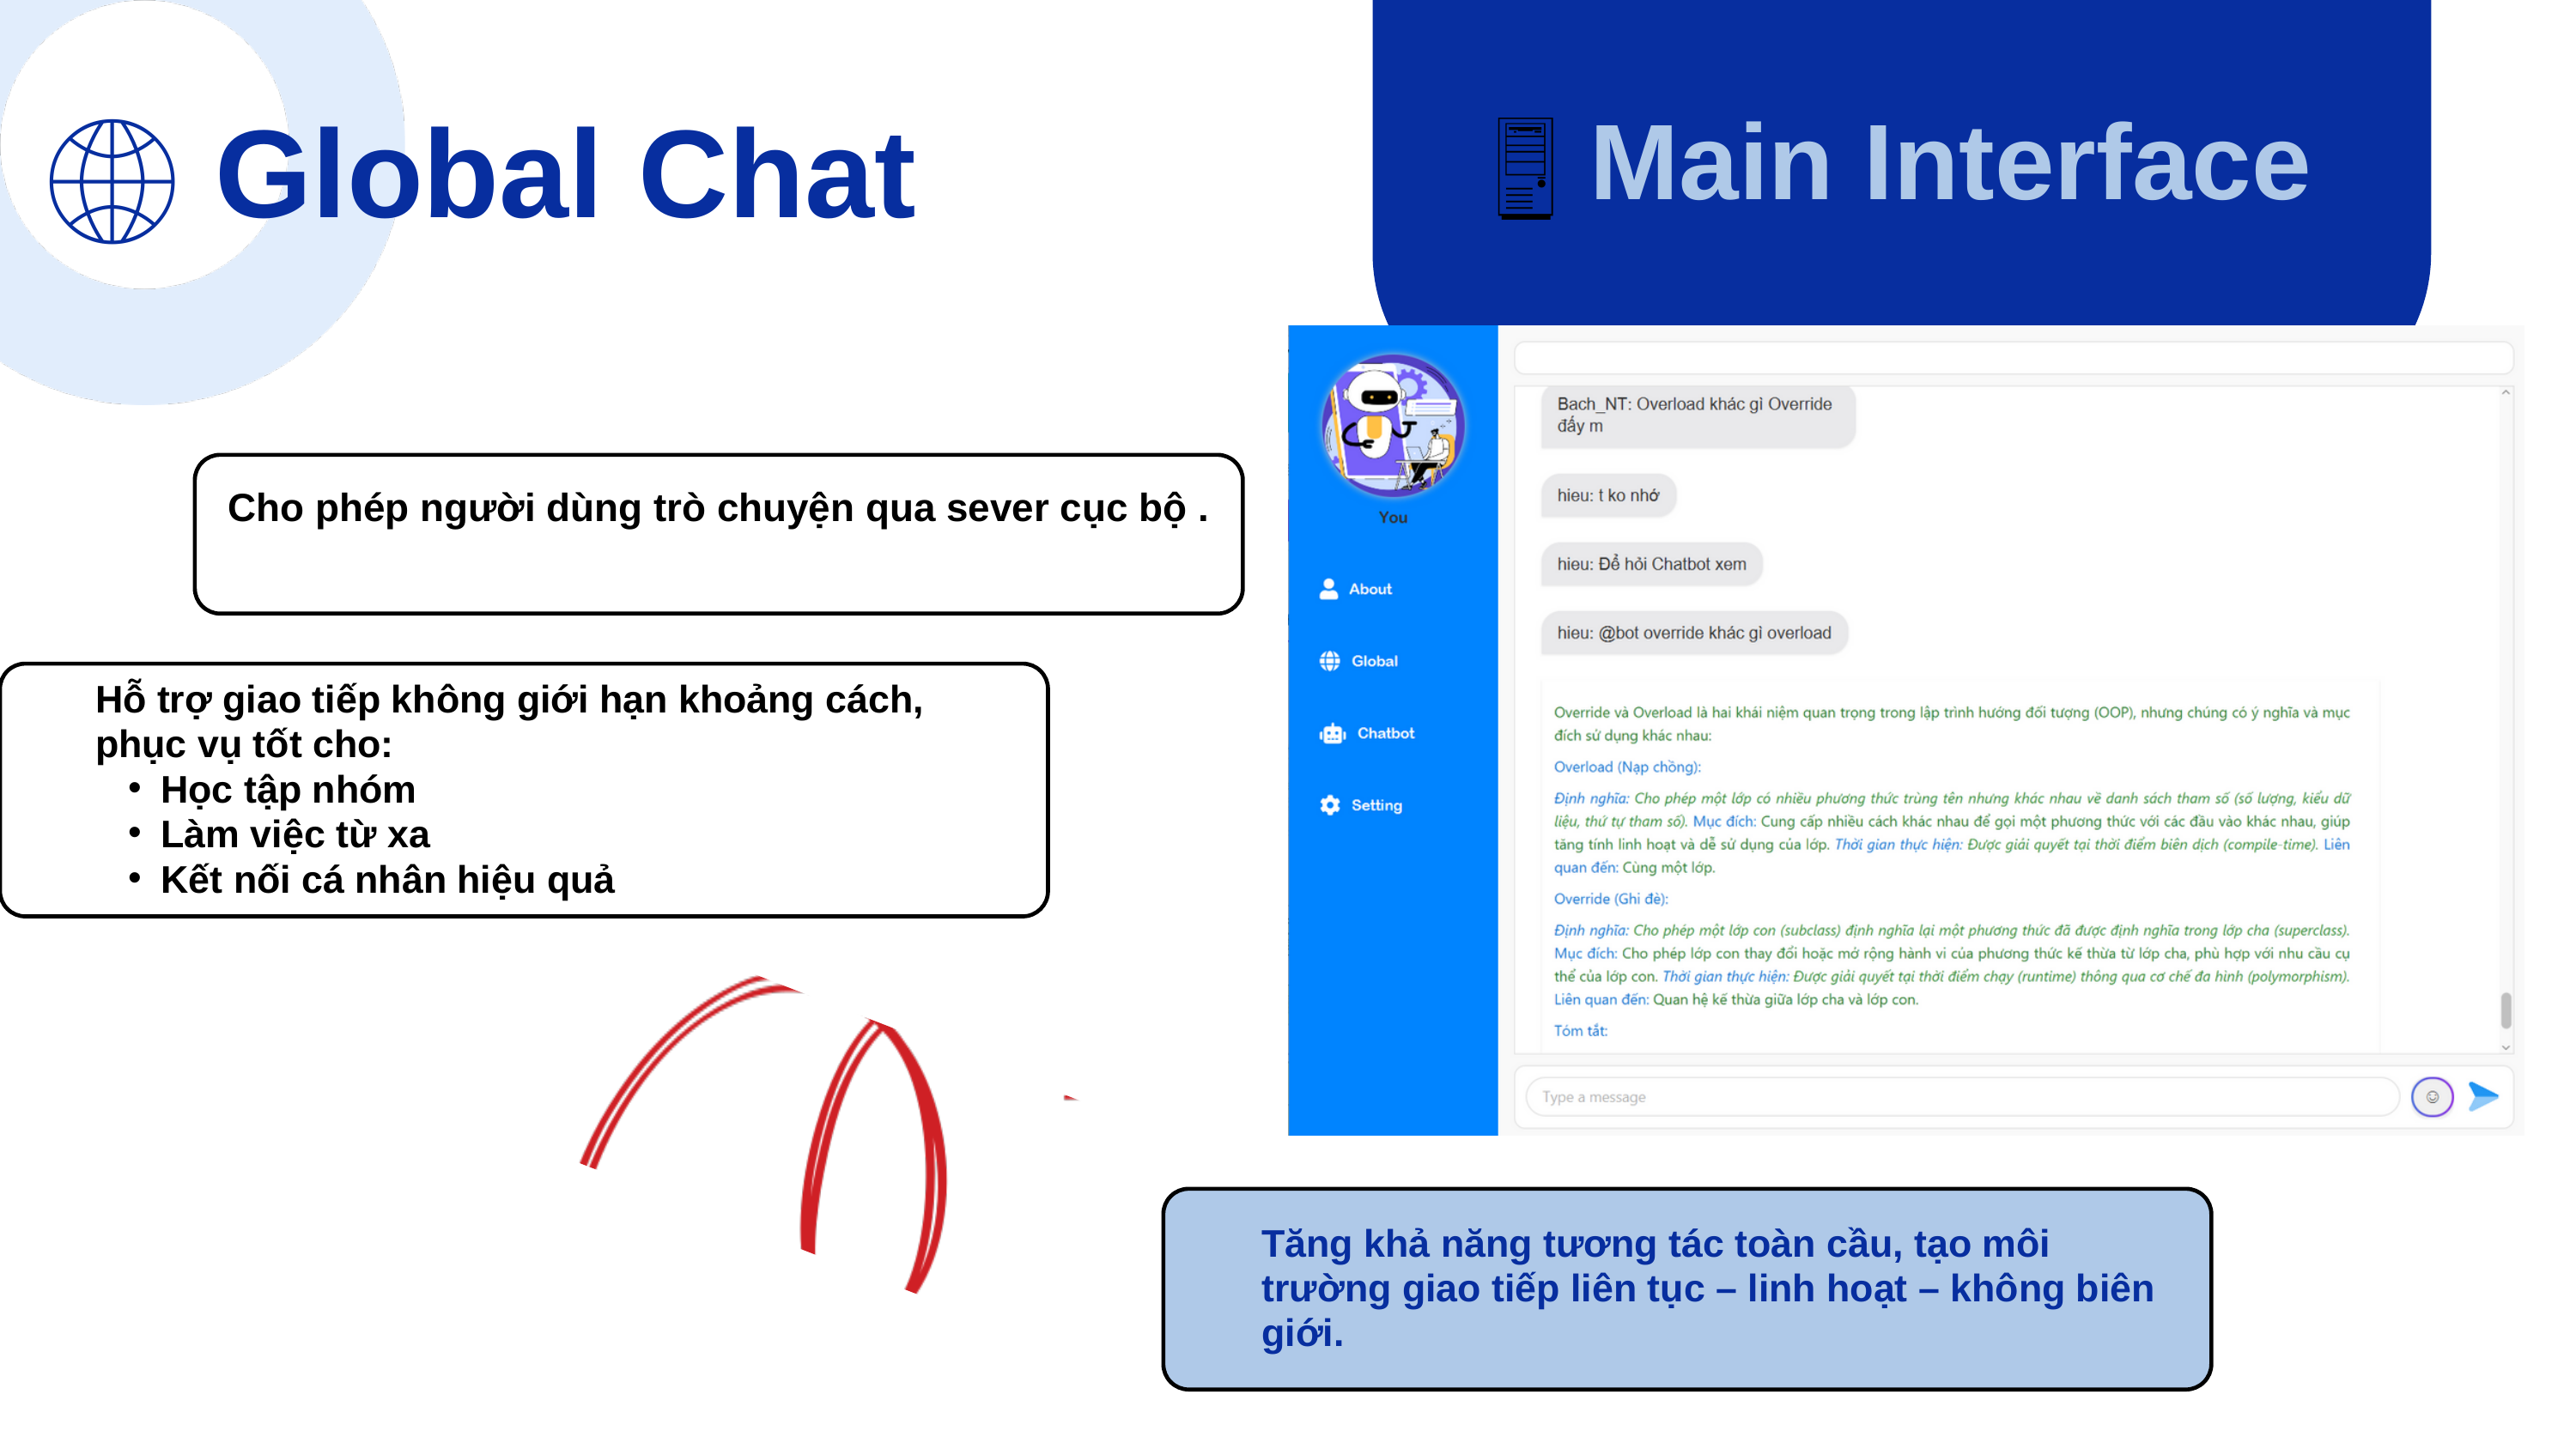

🖥️ Main Interface

🌐 Global Chat
🖥️ Main Interface

Cho phép người dùng trò chuyện qua sever cục bộ .

Hỗ trợ giao tiếp không giới hạn khoảng cách, phục vụ tốt cho:
Học tập nhóm
Làm việc từ xa
Kết nối cá nhân hiệu quả

Tăng khả năng tương tác toàn cầu, tạo môi trường giao tiếp liên tục – linh hoạt – không biên giới.